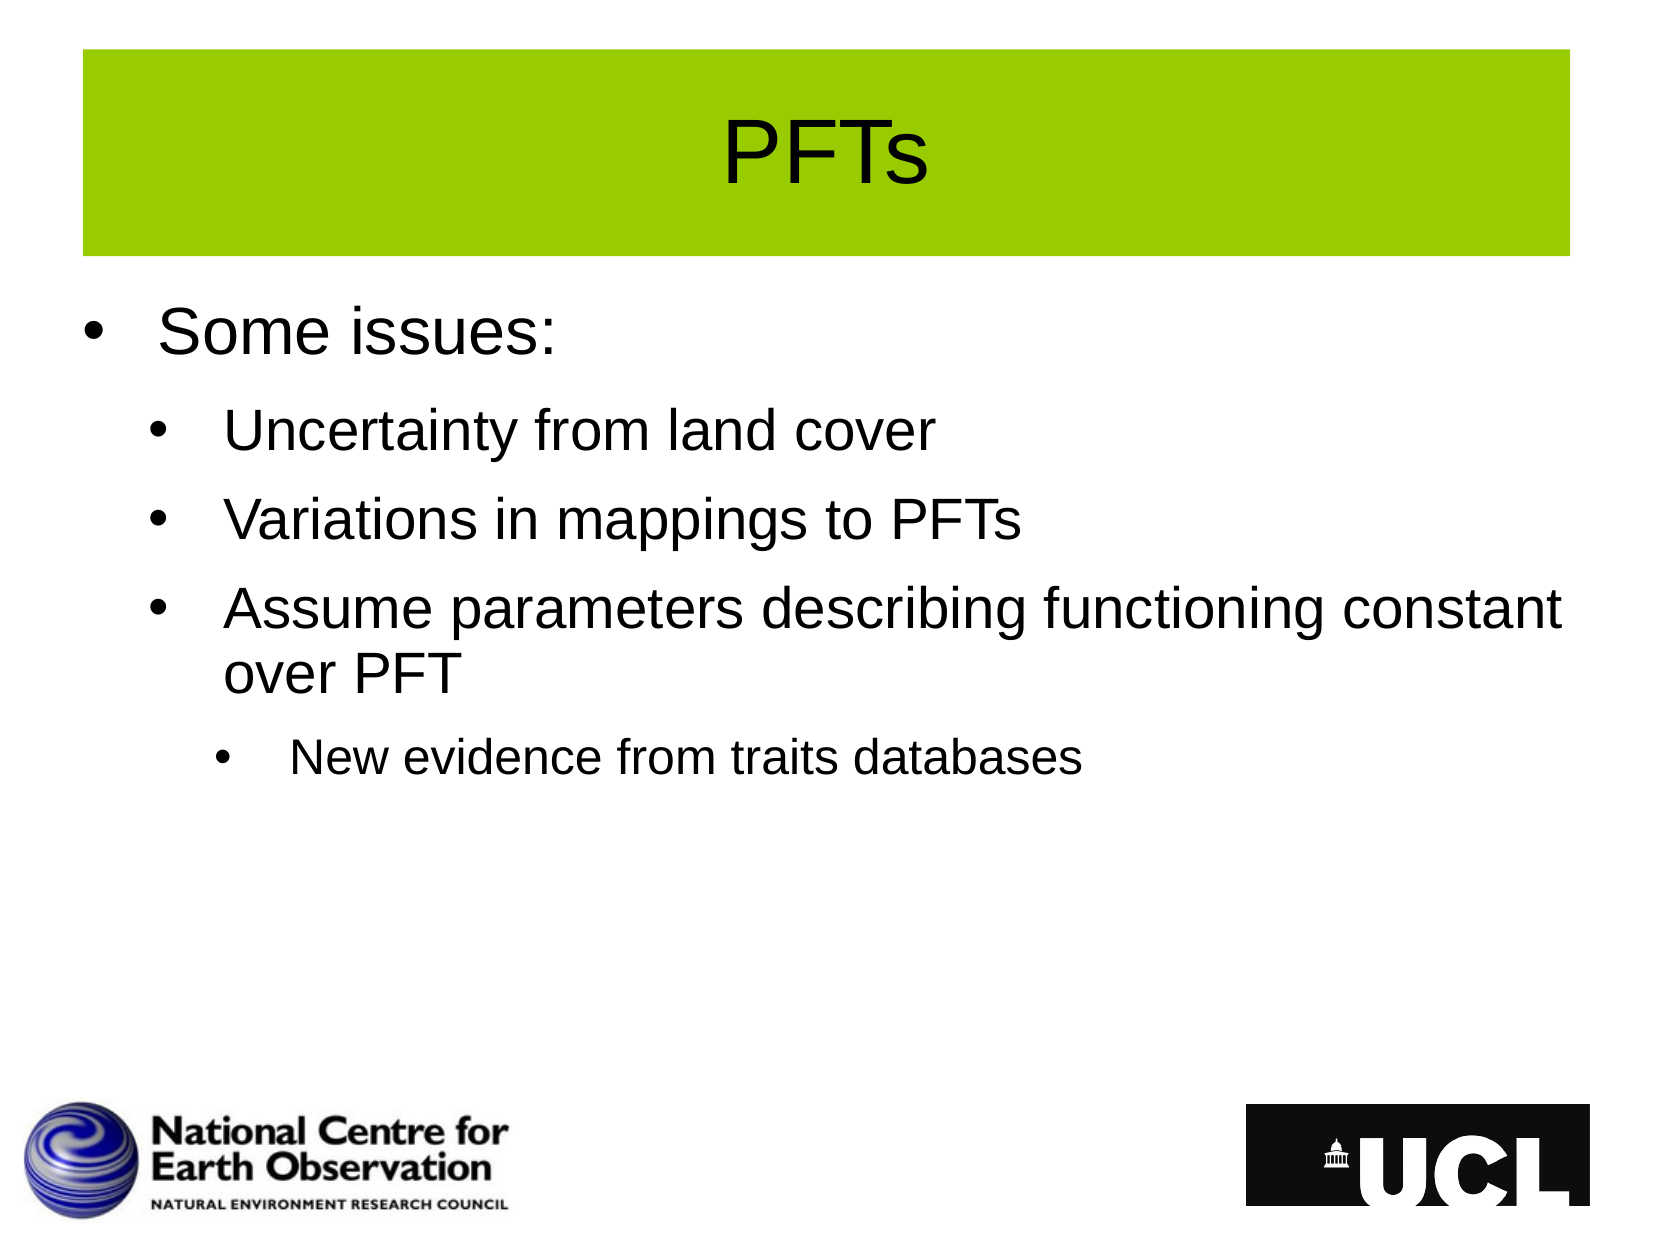

# PFTs
Some issues:
Uncertainty from land cover
Variations in mappings to PFTs
Assume parameters describing functioning constant over PFT
New evidence from traits databases